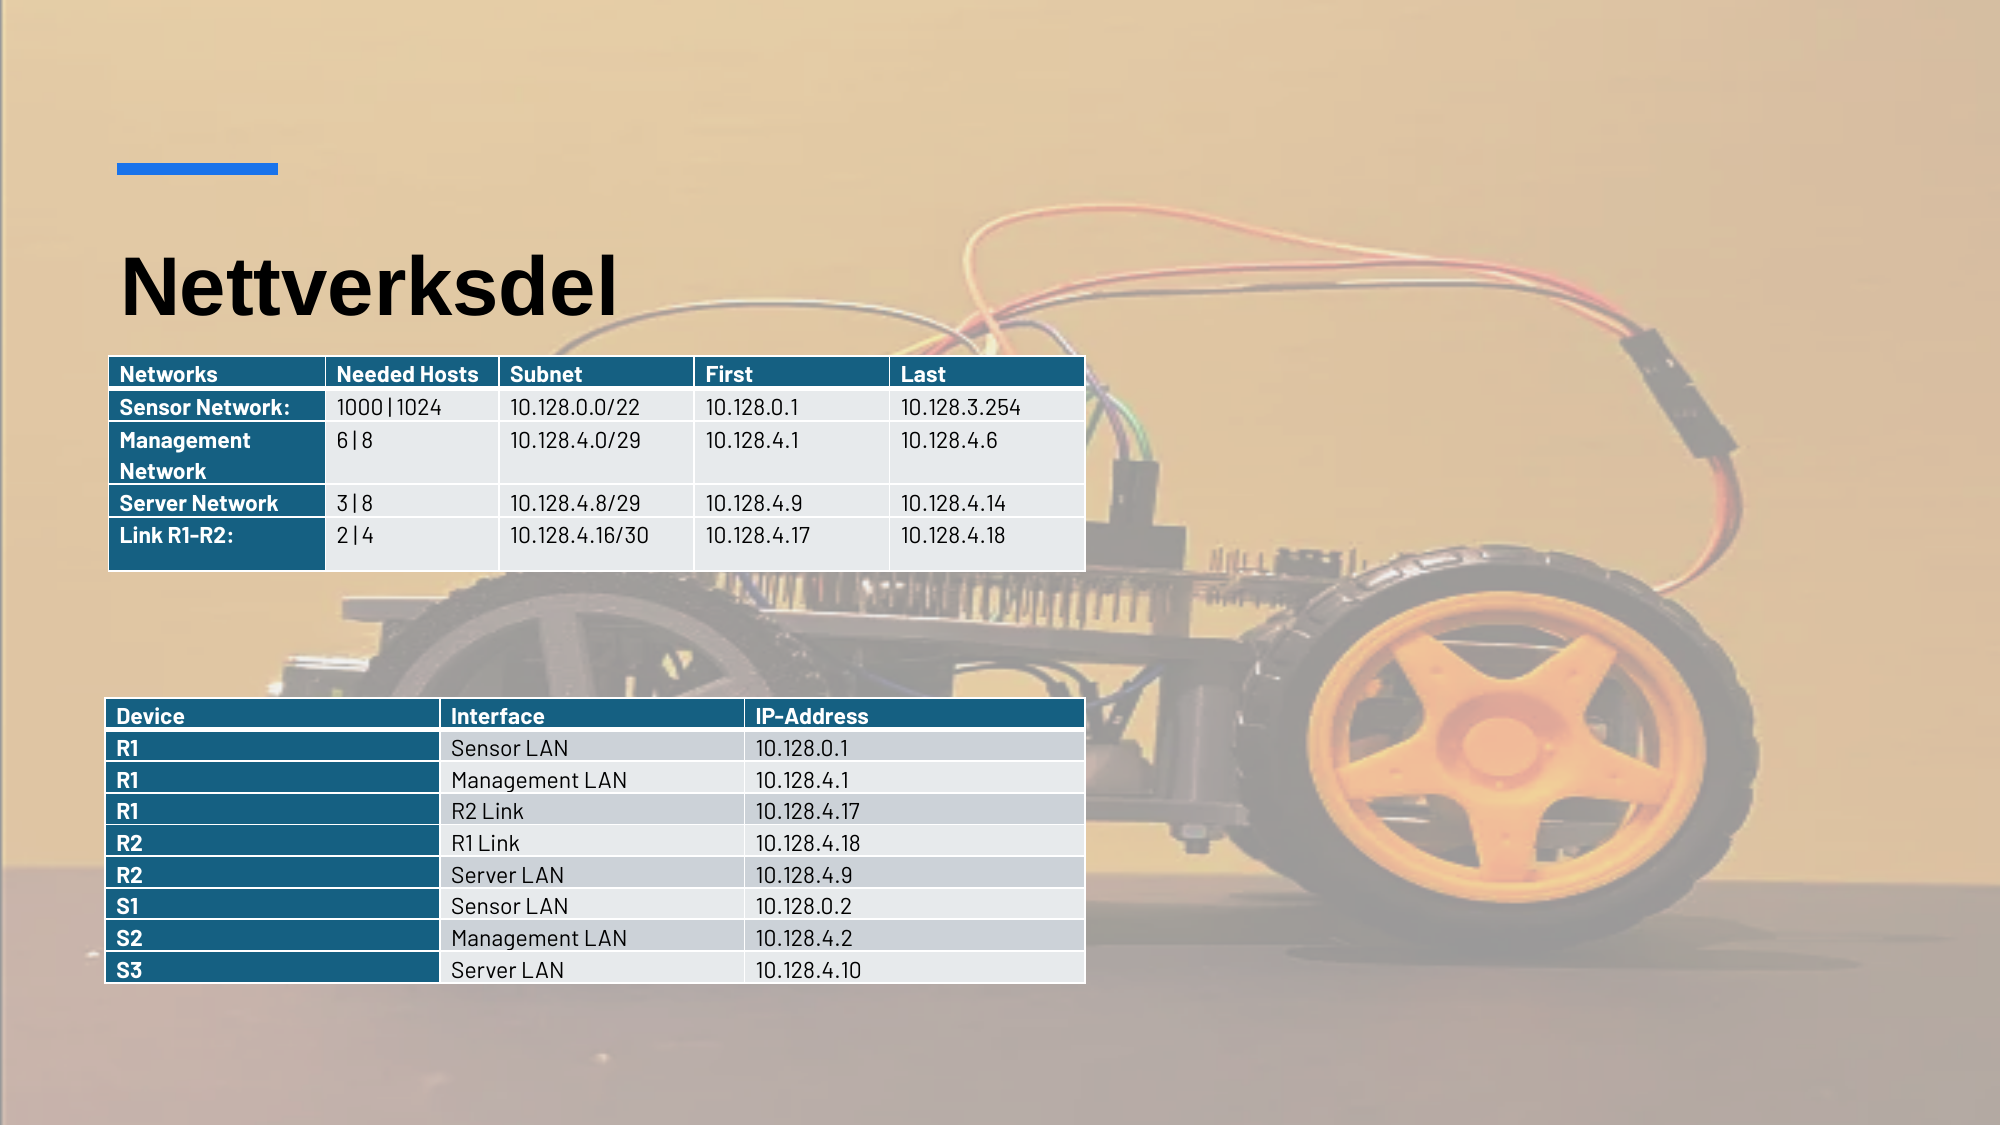

# Nettverksdel
| Networks | Needed Hosts | Subnet | First | Last |
| --- | --- | --- | --- | --- |
| Sensor Network: | 1000 | 1024 | 10.128.0.0/22 | 10.128.0.1 | 10.128.3.254 |
| Management Network | 6 | 8 | 10.128.4.0/29 | 10.128.4.1 | 10.128.4.6 |
| Server Network | 3 | 8 | 10.128.4.8/29 | 10.128.4.9 | 10.128.4.14 |
| Link R1-R2: | 2 | 4 | 10.128.4.16/30 | 10.128.4.17 | 10.128.4.18 |
| Device | Interface | IP-Address |
| --- | --- | --- |
| R1 | Sensor LAN | 10.128.0.1 |
| R1 | Management LAN | 10.128.4.1 |
| R1 | R2 Link | 10.128.4.17 |
| R2 | R1 Link | 10.128.4.18 |
| R2 | Server LAN | 10.128.4.9 |
| S1 | Sensor LAN | 10.128.0.2 |
| S2 | Management LAN | 10.128.4.2 |
| S3 | Server LAN | 10.128.4.10 |